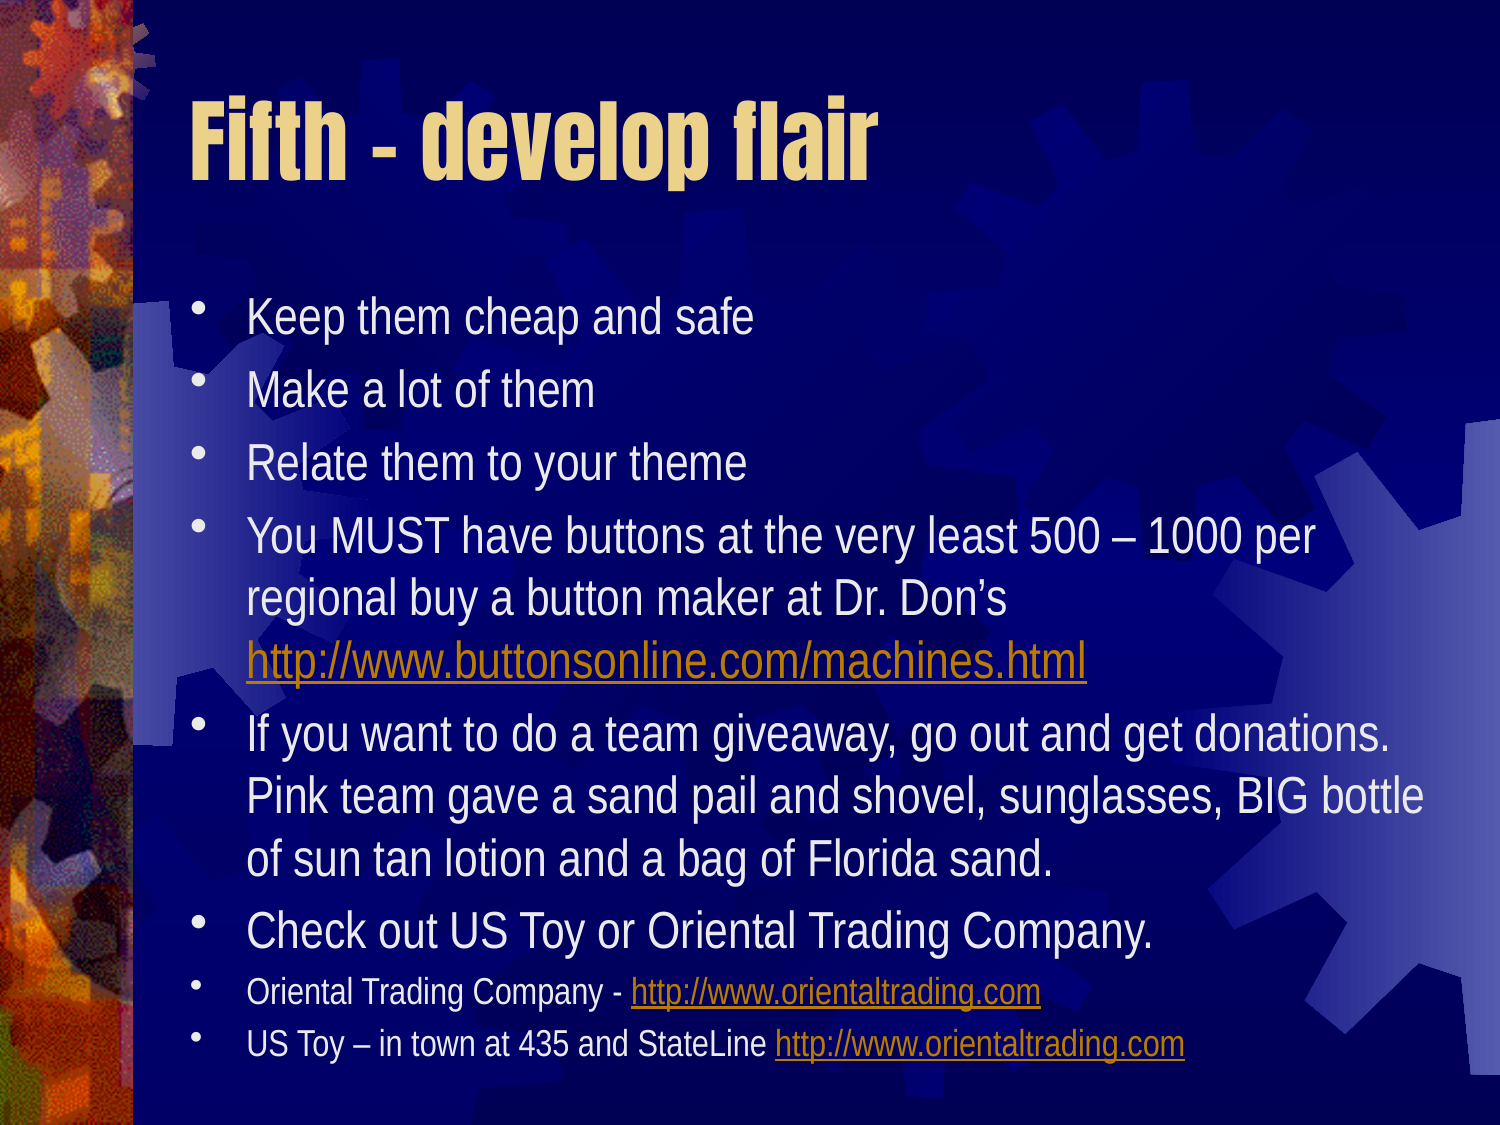

# Fifth – develop flair
Keep them cheap and safe
Make a lot of them
Relate them to your theme
You MUST have buttons at the very least 500 – 1000 per regional buy a button maker at Dr. Don’s http://www.buttonsonline.com/machines.html
If you want to do a team giveaway, go out and get donations. Pink team gave a sand pail and shovel, sunglasses, BIG bottle of sun tan lotion and a bag of Florida sand.
Check out US Toy or Oriental Trading Company.
Oriental Trading Company - http://www.orientaltrading.com
US Toy – in town at 435 and StateLine http://www.orientaltrading.com